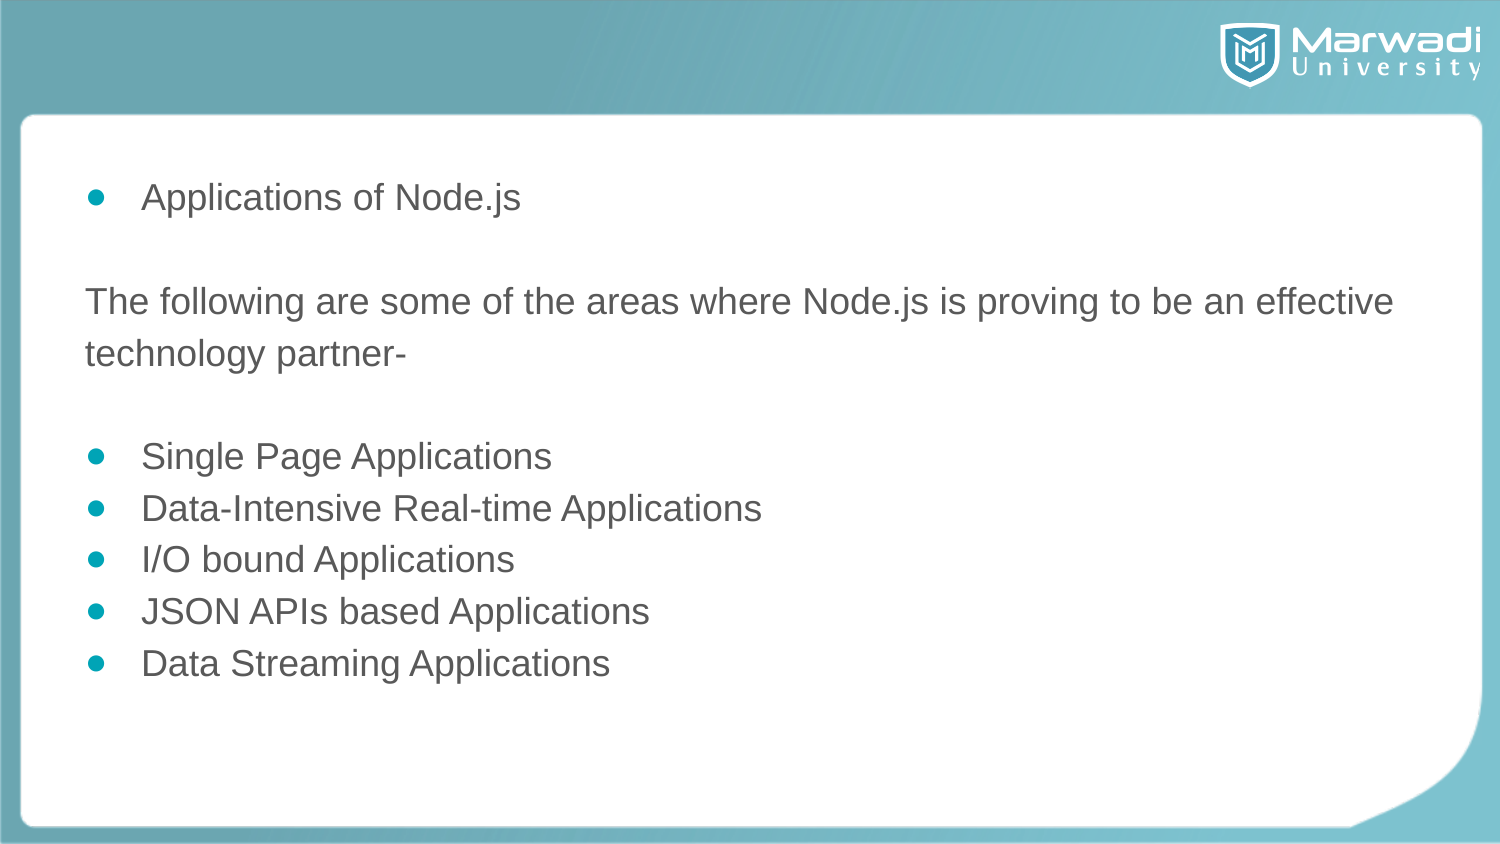

#
Applications of Node.js

The following are some of the areas where Node.js is proving to be an effective technology partner-

Single Page Applications
Data-Intensive Real-time Applications
I/O bound Applications
JSON APIs based Applications
Data Streaming Applications